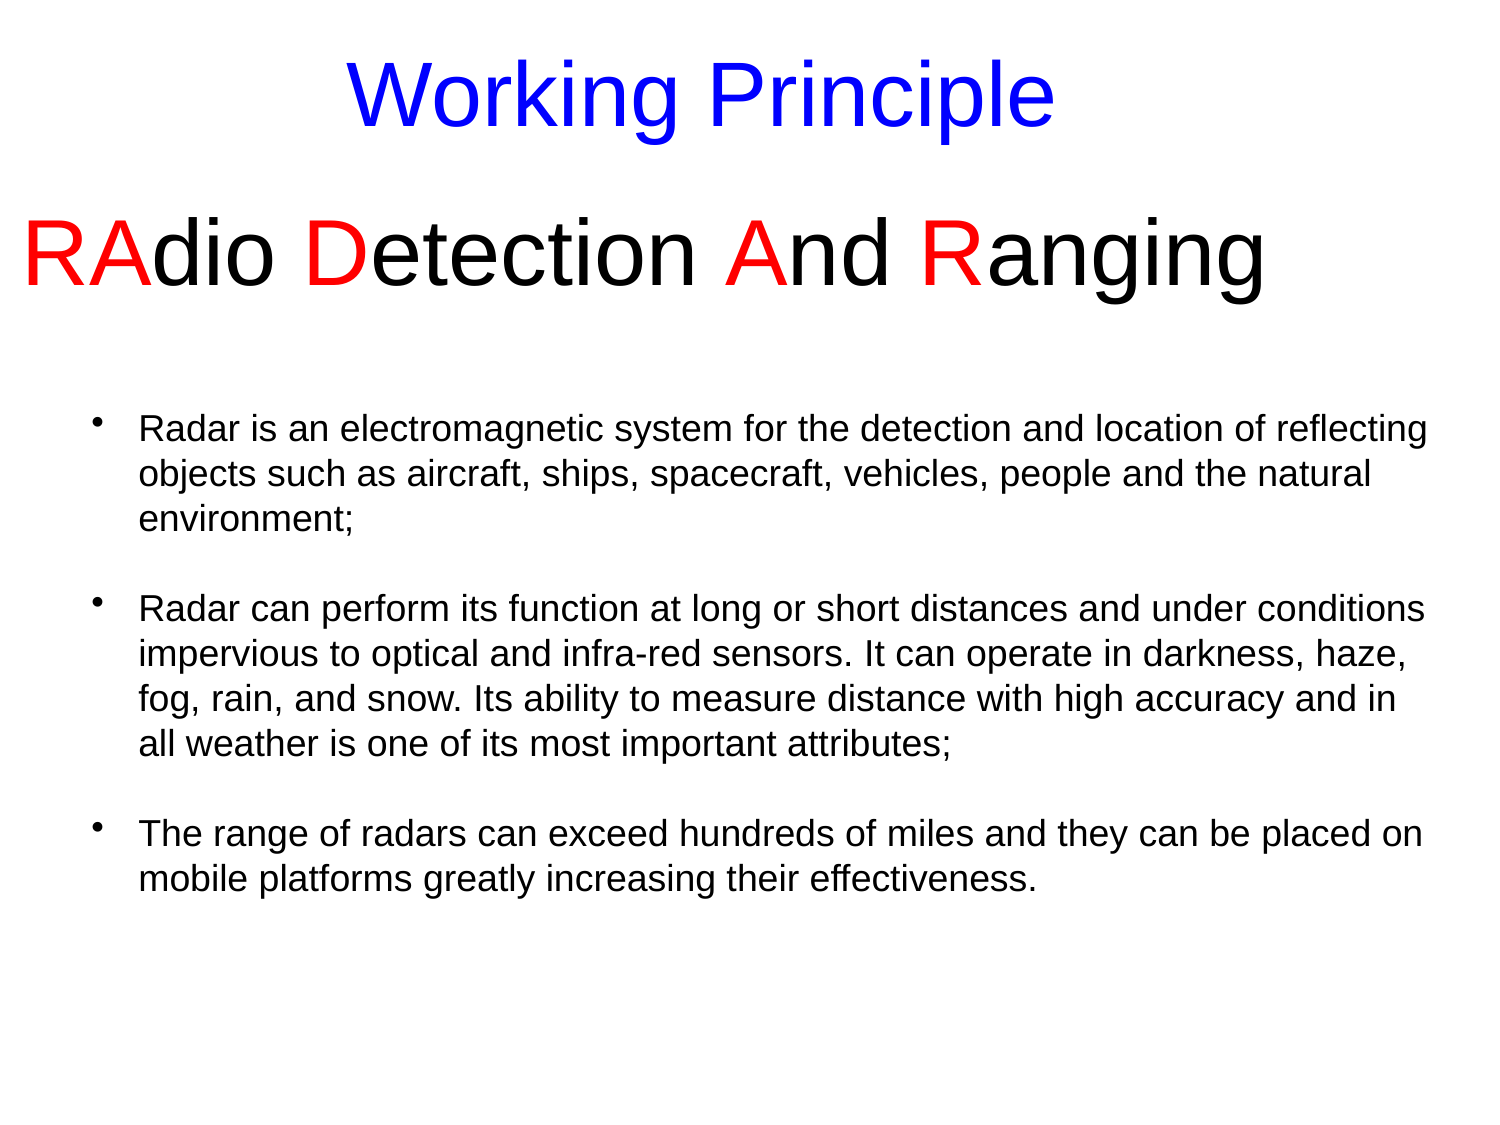

# Working Principle
RAdio Detection And Ranging
Radar is an electromagnetic system for the detection and location of reflecting objects such as aircraft, ships, spacecraft, vehicles, people and the natural environment;

Radar can perform its function at long or short distances and under conditions impervious to optical and infra-red sensors. It can operate in darkness, haze, fog, rain, and snow. Its ability to measure distance with high accuracy and in all weather is one of its most important attributes;

The range of radars can exceed hundreds of miles and they can be placed on mobile platforms greatly increasing their effectiveness.